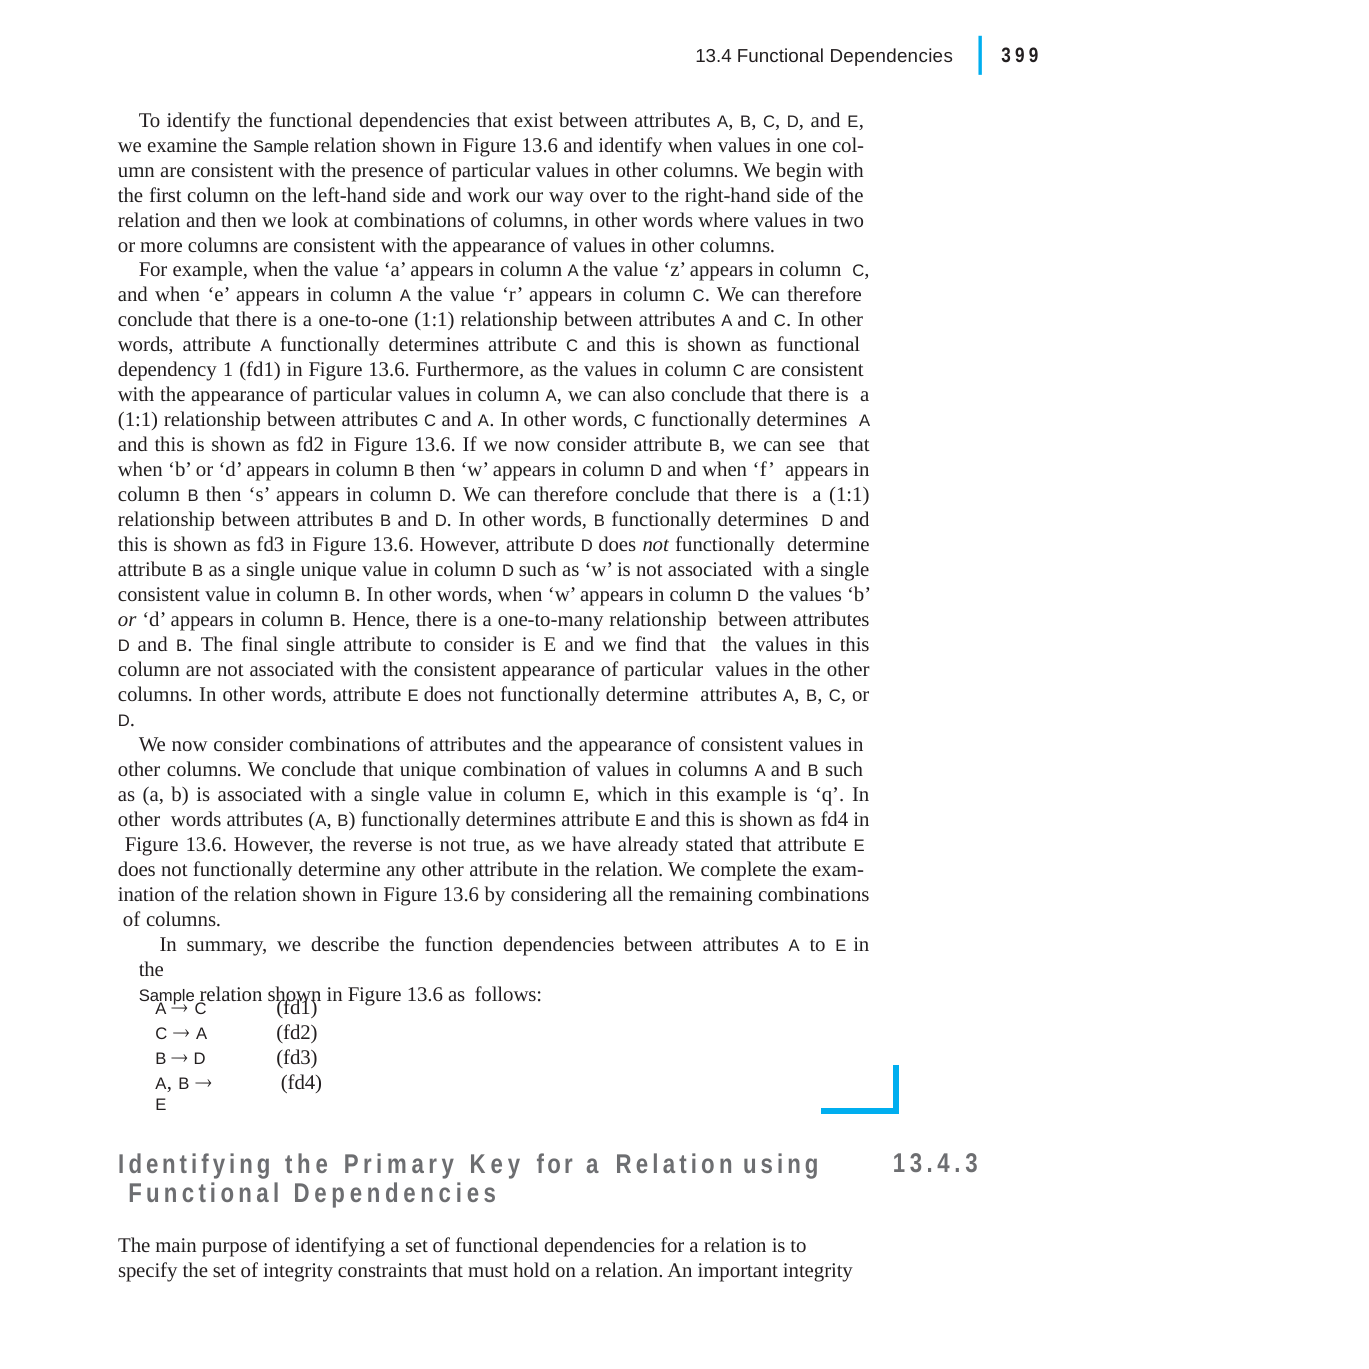

|
399
13.4 Functional Dependencies
To identify the functional dependencies that exist between attributes A, B, C, D, and E,  we examine the Sample relation shown in Figure 13.6 and identify when values in one col-  umn are consistent with the presence of particular values in other columns. We begin with  the first column on the left-hand side and work our way over to the right-hand side of the  relation and then we look at combinations of columns, in other words where values in two  or more columns are consistent with the appearance of values in other columns.
For example, when the value ‘a’ appears in column A the value ‘z’ appears in column  C, and when ‘e’ appears in column A the value ‘r’ appears in column C. We can therefore  conclude that there is a one-to-one (1:1) relationship between attributes A and C. In other  words, attribute A functionally determines attribute C and this is shown as functional  dependency 1 (fd1) in Figure 13.6. Furthermore, as the values in column C are consistent  with the appearance of particular values in column A, we can also conclude that there is  a (1:1) relationship between attributes C and A. In other words, C functionally determines  A and this is shown as fd2 in Figure 13.6. If we now consider attribute B, we can see  that when ‘b’ or ‘d’ appears in column B then ‘w’ appears in column D and when ‘f’  appears in column B then ‘s’ appears in column D. We can therefore conclude that there is  a (1:1) relationship between attributes B and D. In other words, B functionally determines  D and this is shown as fd3 in Figure 13.6. However, attribute D does not functionally  determine attribute B as a single unique value in column D such as ‘w’ is not associated  with a single consistent value in column B. In other words, when ‘w’ appears in column D  the values ‘b’ or ‘d’ appears in column B. Hence, there is a one-to-many relationship  between attributes D and B. The final single attribute to consider is E and we find that  the values in this column are not associated with the consistent appearance of particular  values in the other columns. In other words, attribute E does not functionally determine  attributes A, B, C, or D.
We now consider combinations of attributes and the appearance of consistent values in  other columns. We conclude that unique combination of values in columns A and B such  as (a, b) is associated with a single value in column E, which in this example is ‘q’. In other  words attributes (A, B) functionally determines attribute E and this is shown as fd4 in  Figure 13.6. However, the reverse is not true, as we have already stated that attribute E  does not functionally determine any other attribute in the relation. We complete the exam-  ination of the relation shown in Figure 13.6 by considering all the remaining combinations  of columns.
In summary, we describe the function dependencies between attributes A to E in the
Sample relation shown in Figure 13.6 as follows:
A → C  C → A  B → D
A, B → E
(fd1)
(fd2)
(fd3)
(fd4)

Identifying the Primary Key for a Relation using  Functional Dependencies
The main purpose of identifying a set of functional dependencies for a relation is to  specify the set of integrity constraints that must hold on a relation. An important integrity
13.4.3